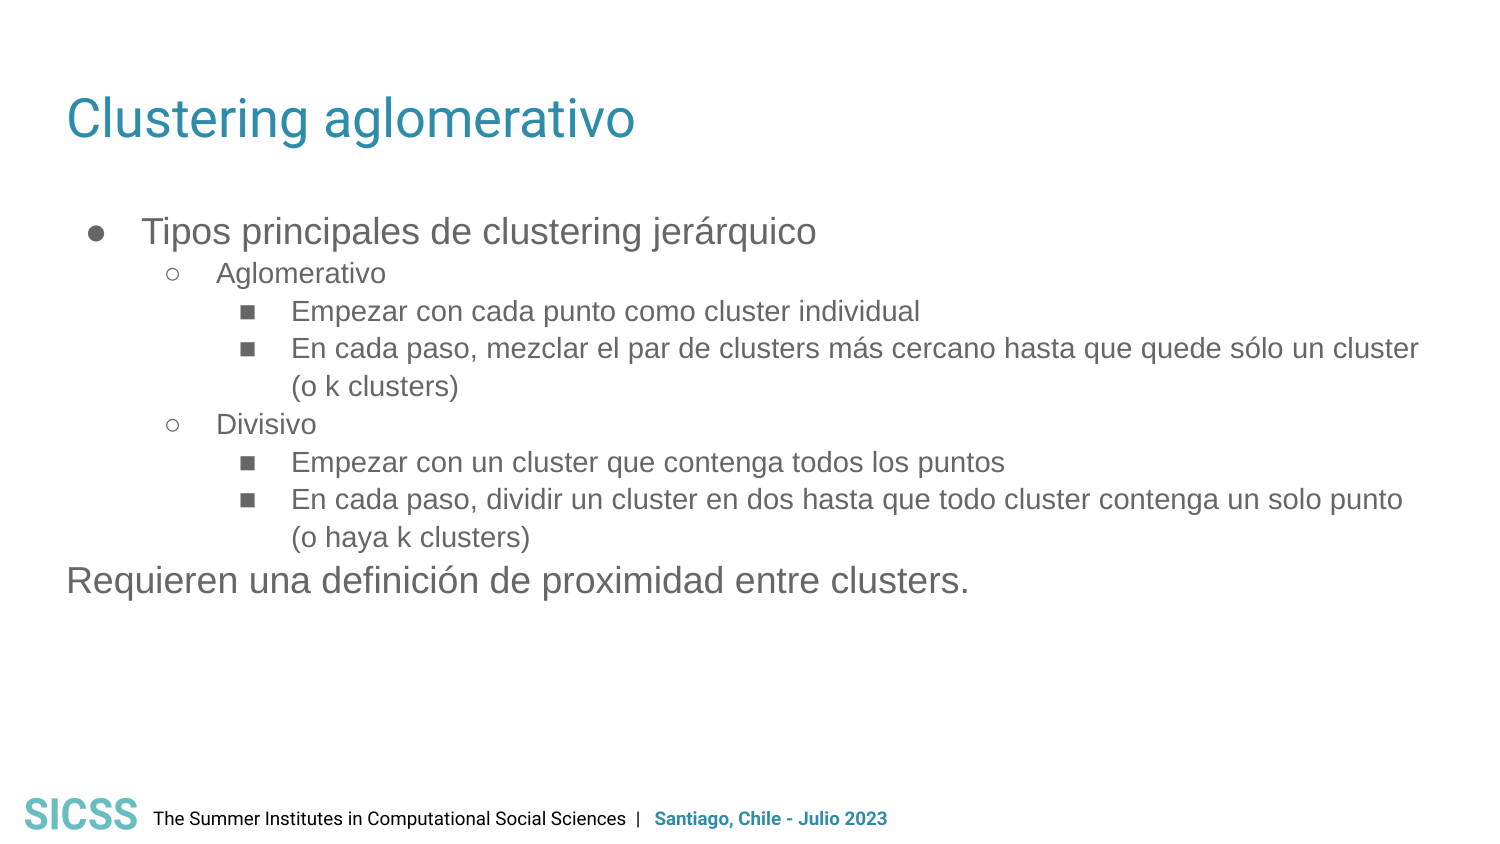

# Clustering aglomerativo

Tipos principales de clustering jerárquico
Aglomerativo
Empezar con cada punto como cluster individual
En cada paso, mezclar el par de clusters más cercano hasta que quede sólo un cluster (o k clusters)
Divisivo
Empezar con un cluster que contenga todos los puntos
En cada paso, dividir un cluster en dos hasta que todo cluster contenga un solo punto (o haya k clusters)
Requieren una definición de proximidad entre clusters.